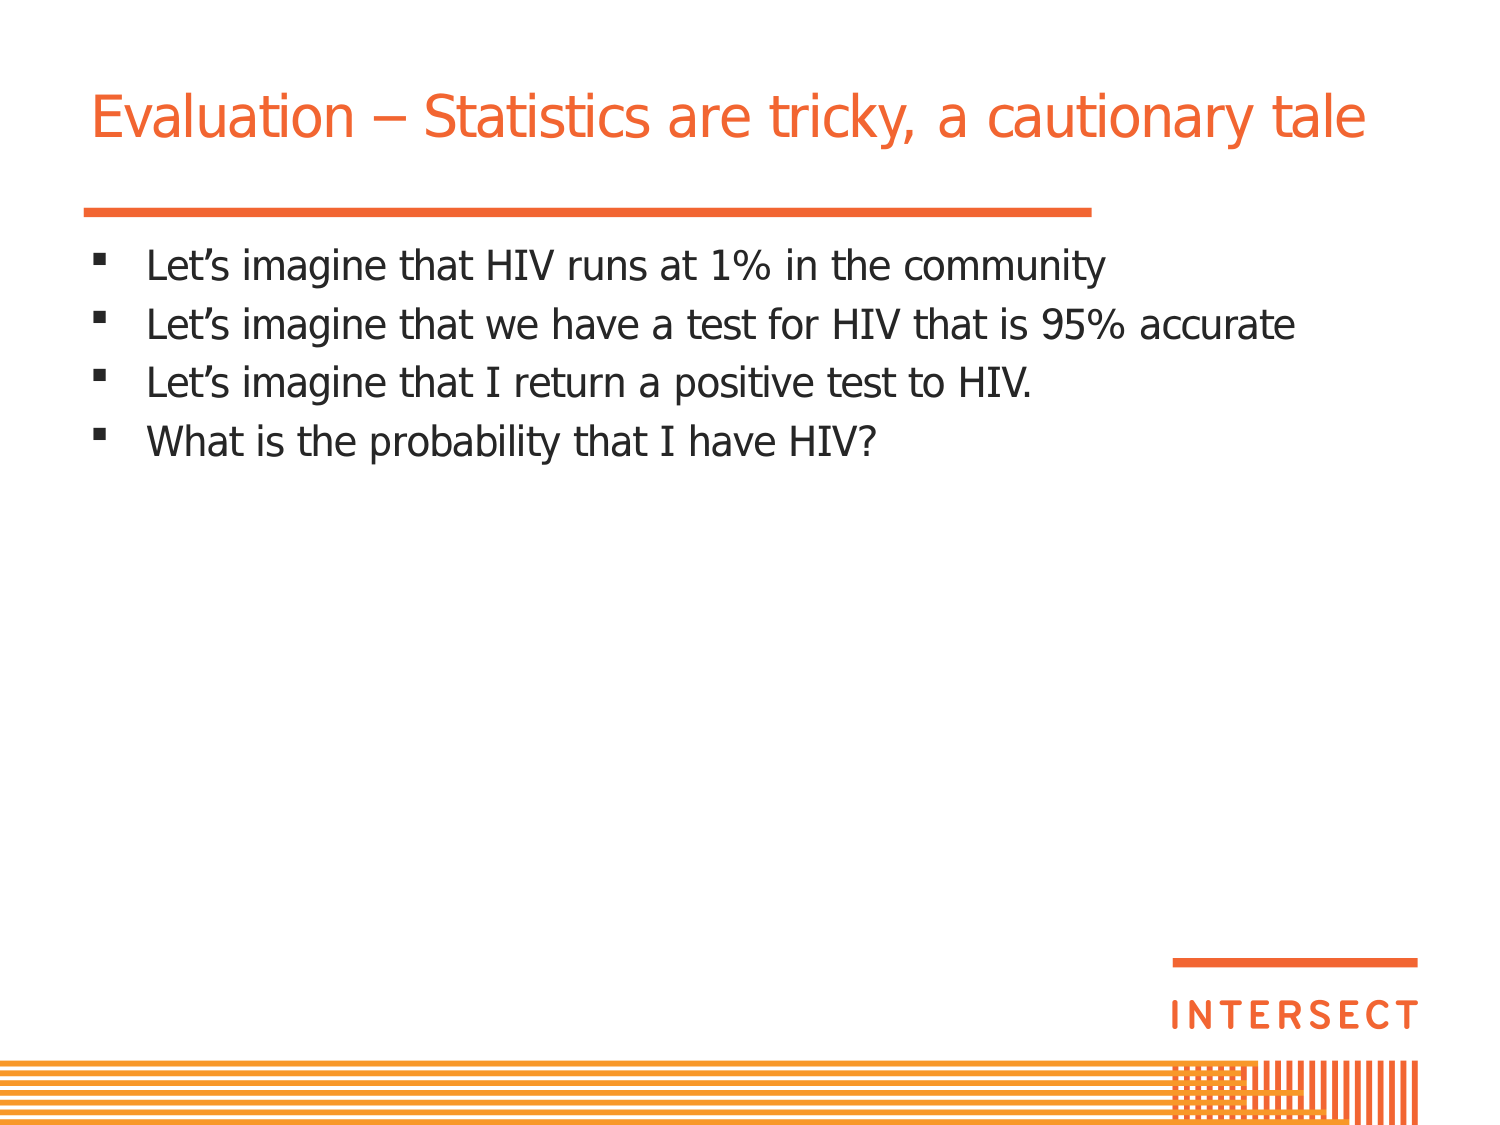

# Evaluation – Statistics are tricky, a cautionary tale
Let’s imagine that HIV runs at 1% in the community
Let’s imagine that we have a test for HIV that is 95% accurate
Let’s imagine that I return a positive test to HIV.
What is the probability that I have HIV?